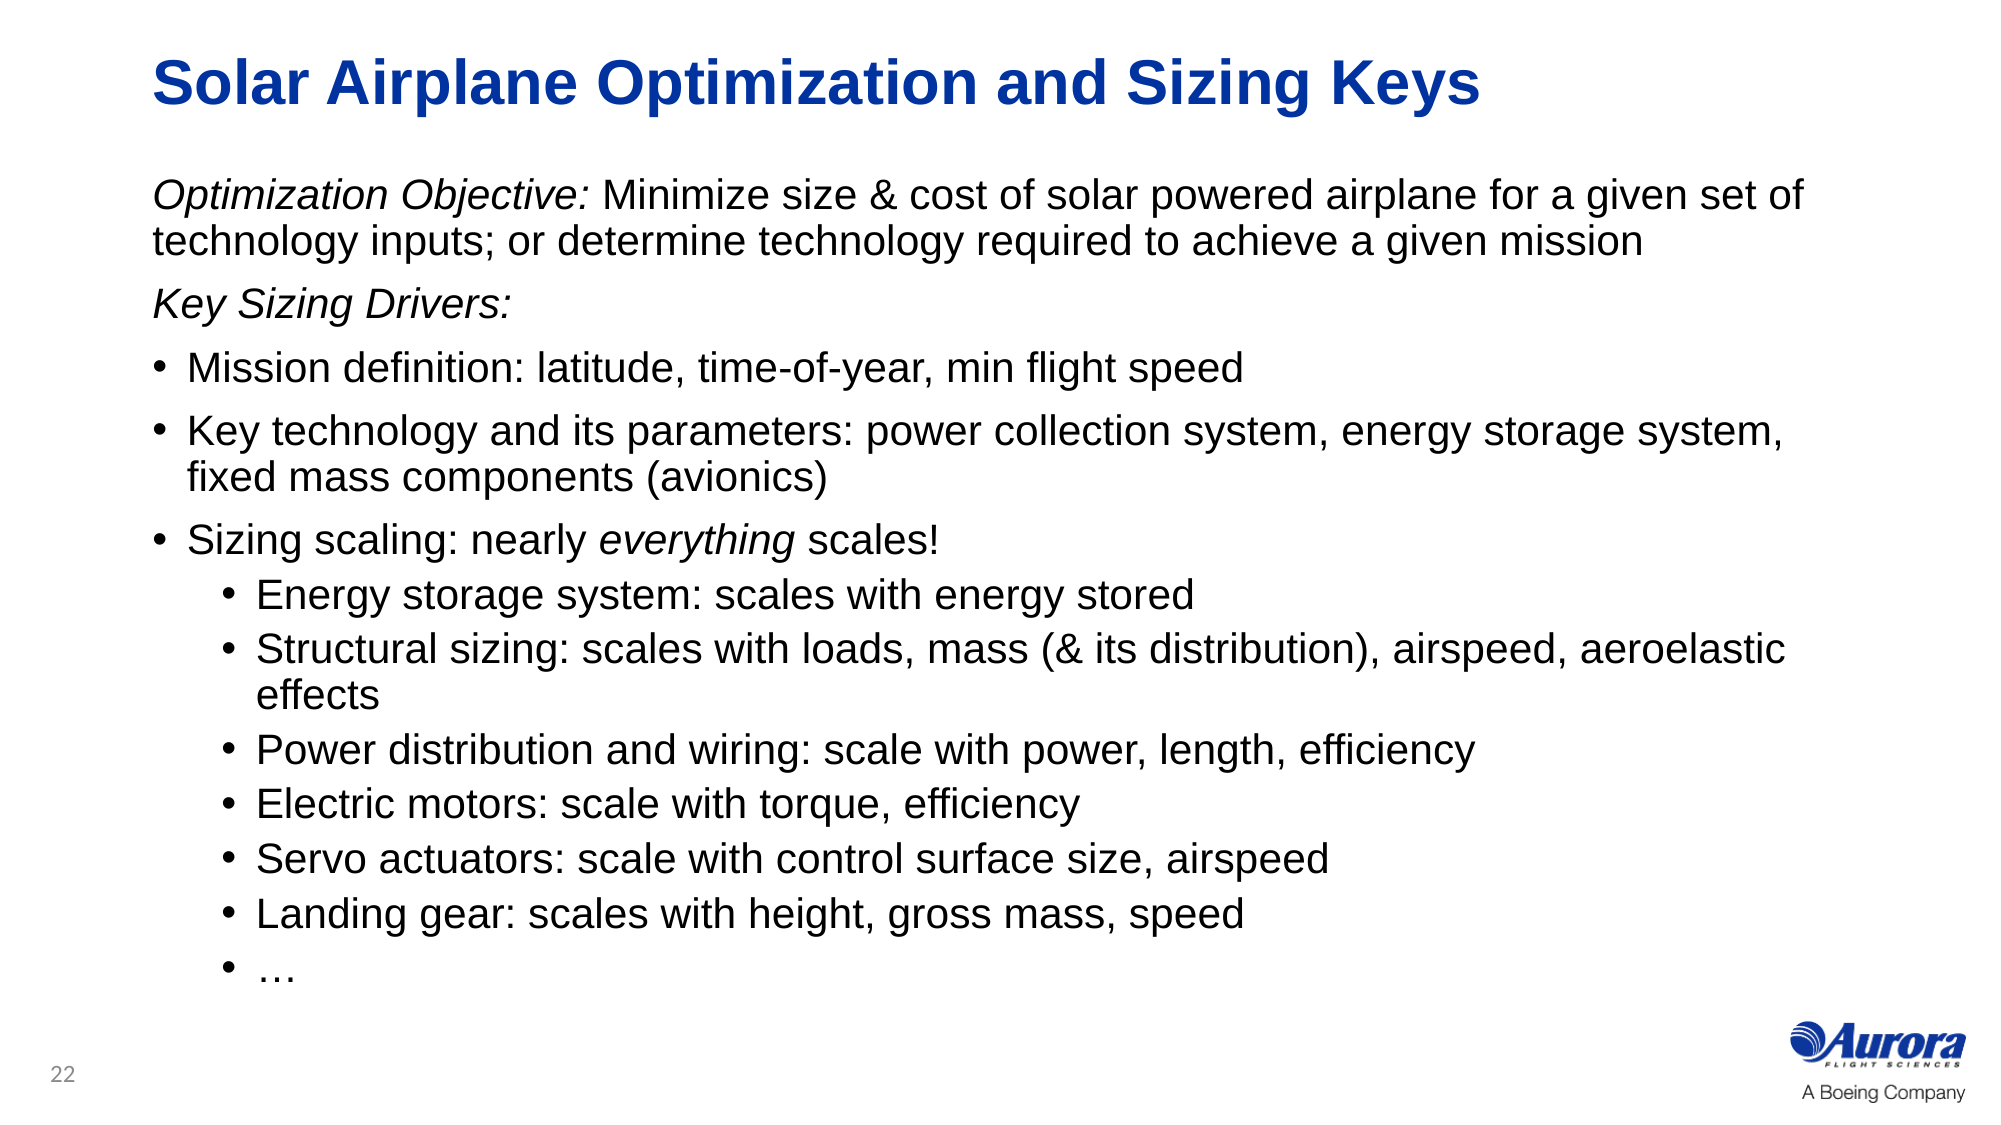

# Solar Airplane Optimization and Sizing Keys
Optimization Objective: Minimize size & cost of solar powered airplane for a given set of technology inputs; or determine technology required to achieve a given mission
Key Sizing Drivers:
Mission definition: latitude, time-of-year, min flight speed
Key technology and its parameters: power collection system, energy storage system, fixed mass components (avionics)
Sizing scaling: nearly everything scales!
Energy storage system: scales with energy stored
Structural sizing: scales with loads, mass (& its distribution), airspeed, aeroelastic effects
Power distribution and wiring: scale with power, length, efficiency
Electric motors: scale with torque, efficiency
Servo actuators: scale with control surface size, airspeed
Landing gear: scales with height, gross mass, speed
…

22